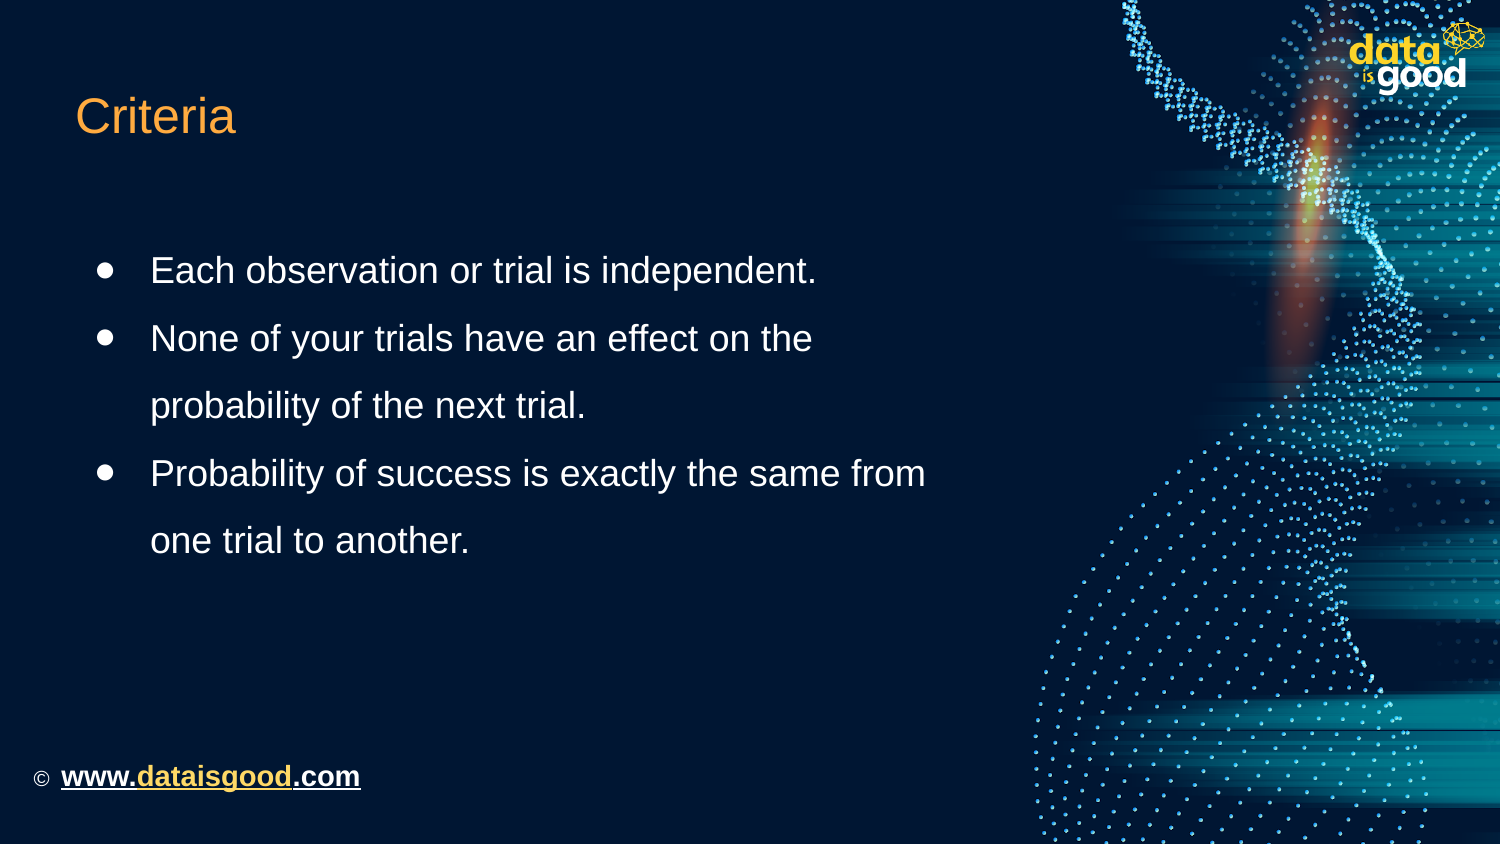

# Criteria
Each observation or trial is independent.
None of your trials have an effect on the probability of the next trial.
Probability of success is exactly the same from one trial to another.